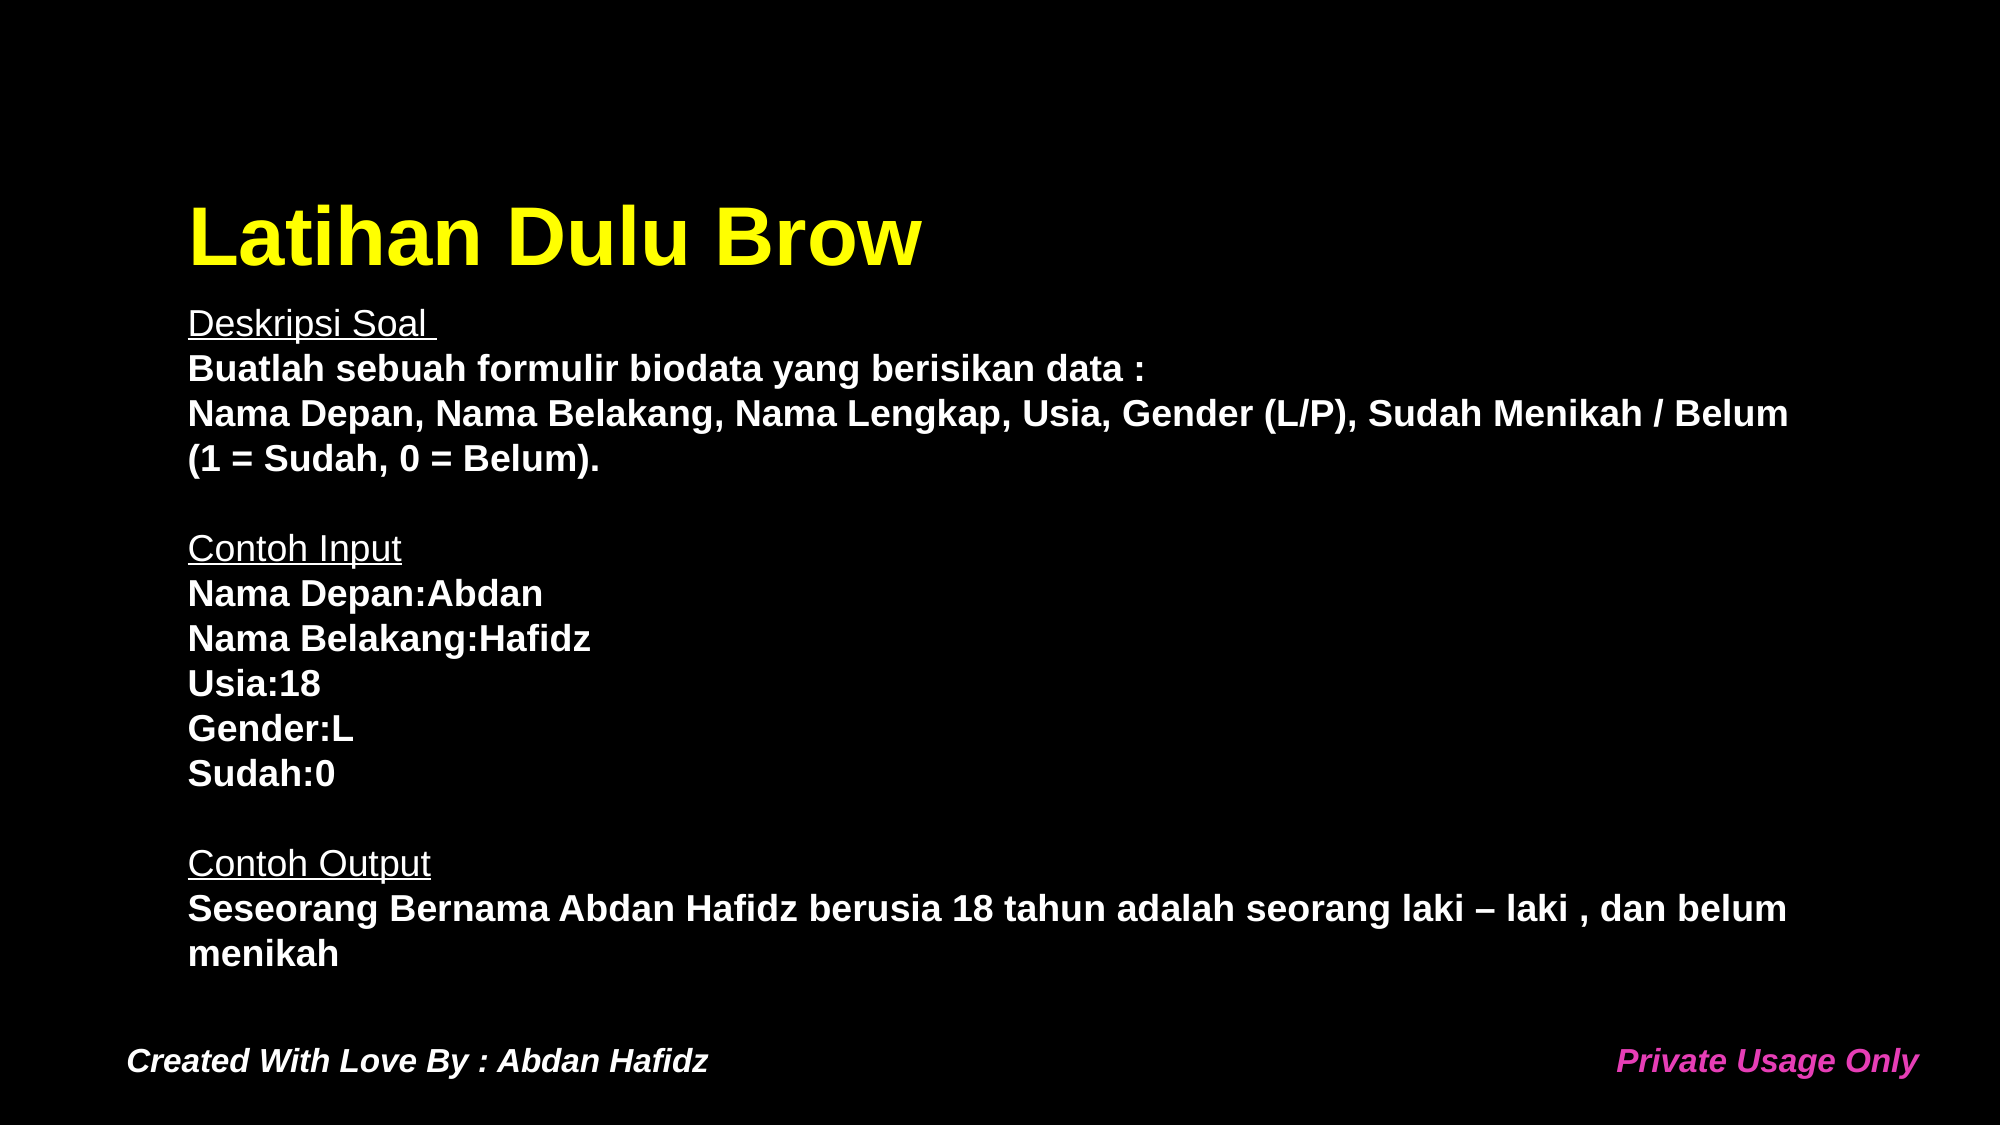

# Latihan Dulu Brow
Deskripsi Soal
Buatlah sebuah formulir biodata yang berisikan data :
Nama Depan, Nama Belakang, Nama Lengkap, Usia, Gender (L/P), Sudah Menikah / Belum (1 = Sudah, 0 = Belum).

Contoh Input
Nama Depan:Abdan
Nama Belakang:Hafidz
Usia:18
Gender:L
Sudah:0

Contoh Output
Seseorang Bernama Abdan Hafidz berusia 18 tahun adalah seorang laki – laki , dan belum menikah
Created With Love By : Abdan Hafidz
Private Usage Only